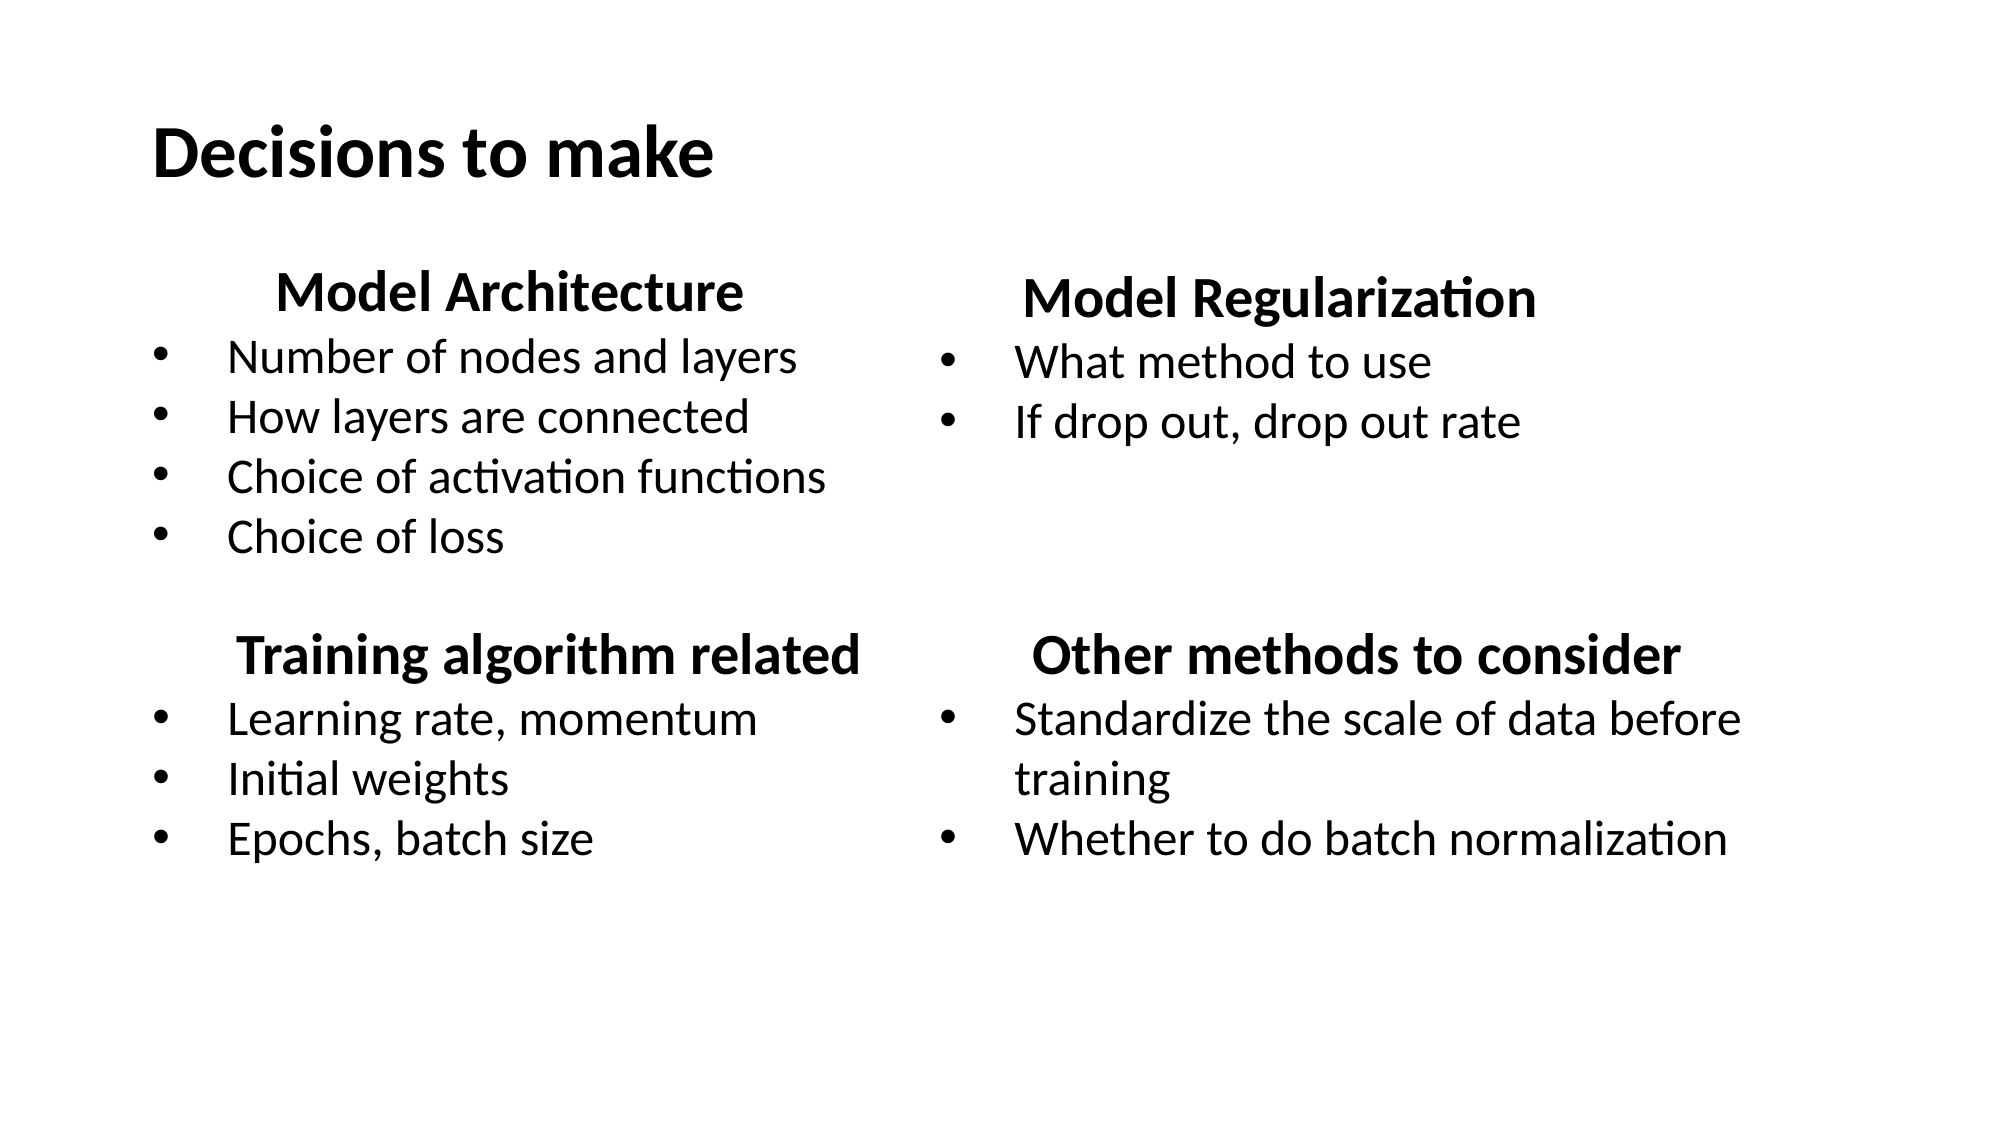

# Decisions to make
Model Architecture
Number of nodes and layers
How layers are connected
Choice of activation functions
Choice of loss
Model Regularization
What method to use
If drop out, drop out rate

Training algorithm related
Learning rate, momentum
Initial weights
Epochs, batch size
Other methods to consider
Standardize the scale of data before training
Whether to do batch normalization